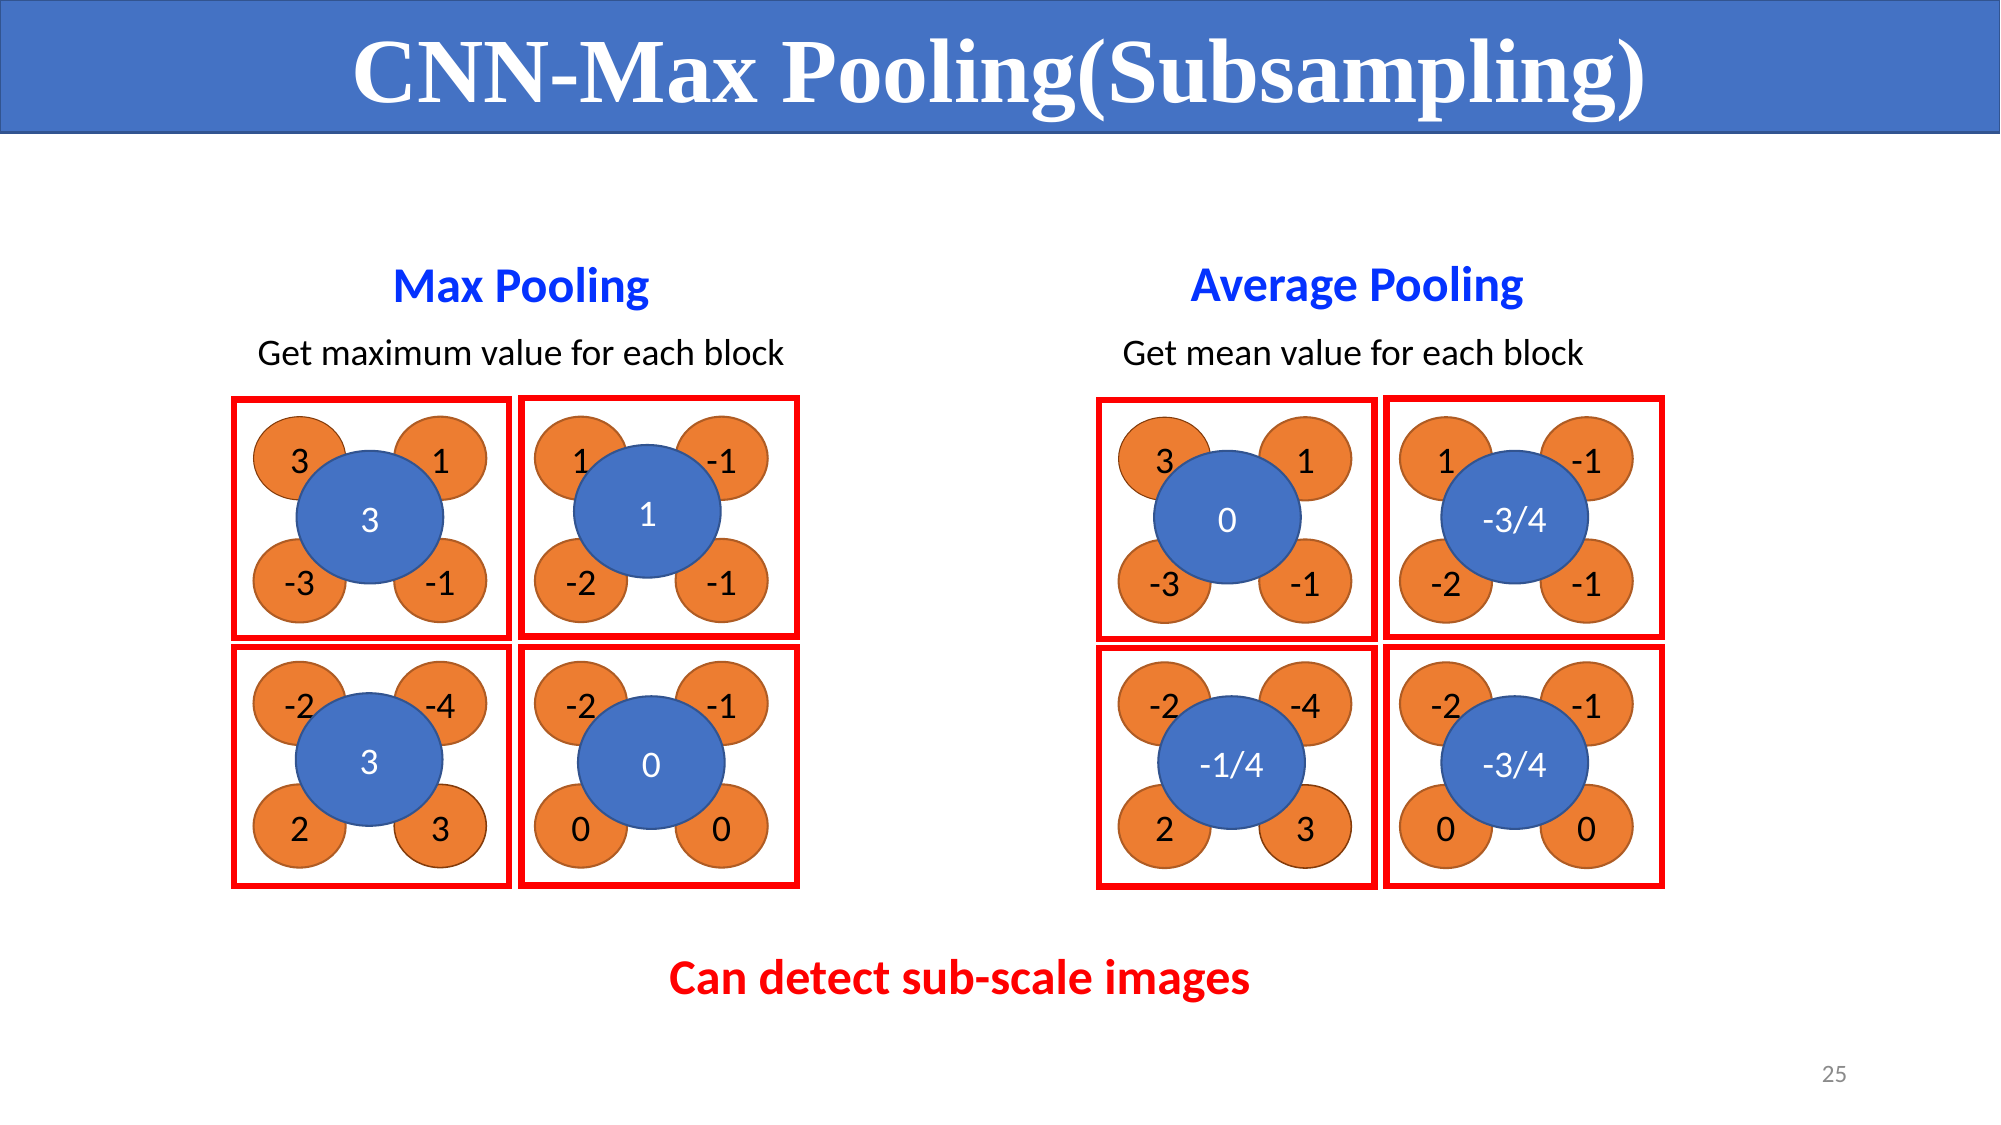

CNN-Max Pooling(Subsampling)
Average Pooling
Get mean value for each block

3
1
1
-1
-1
-1
-2
-3

-2
-4
-2
-1
2
3
0
0
Max Pooling
Get maximum value for each block

3
1
1
-1
1
3
0
-3/4
-1/4
-3/4
-1
-1
-2
-3

-2
-4
-2
-1
3
0
2
3
0
0
Can detect sub-scale images
25